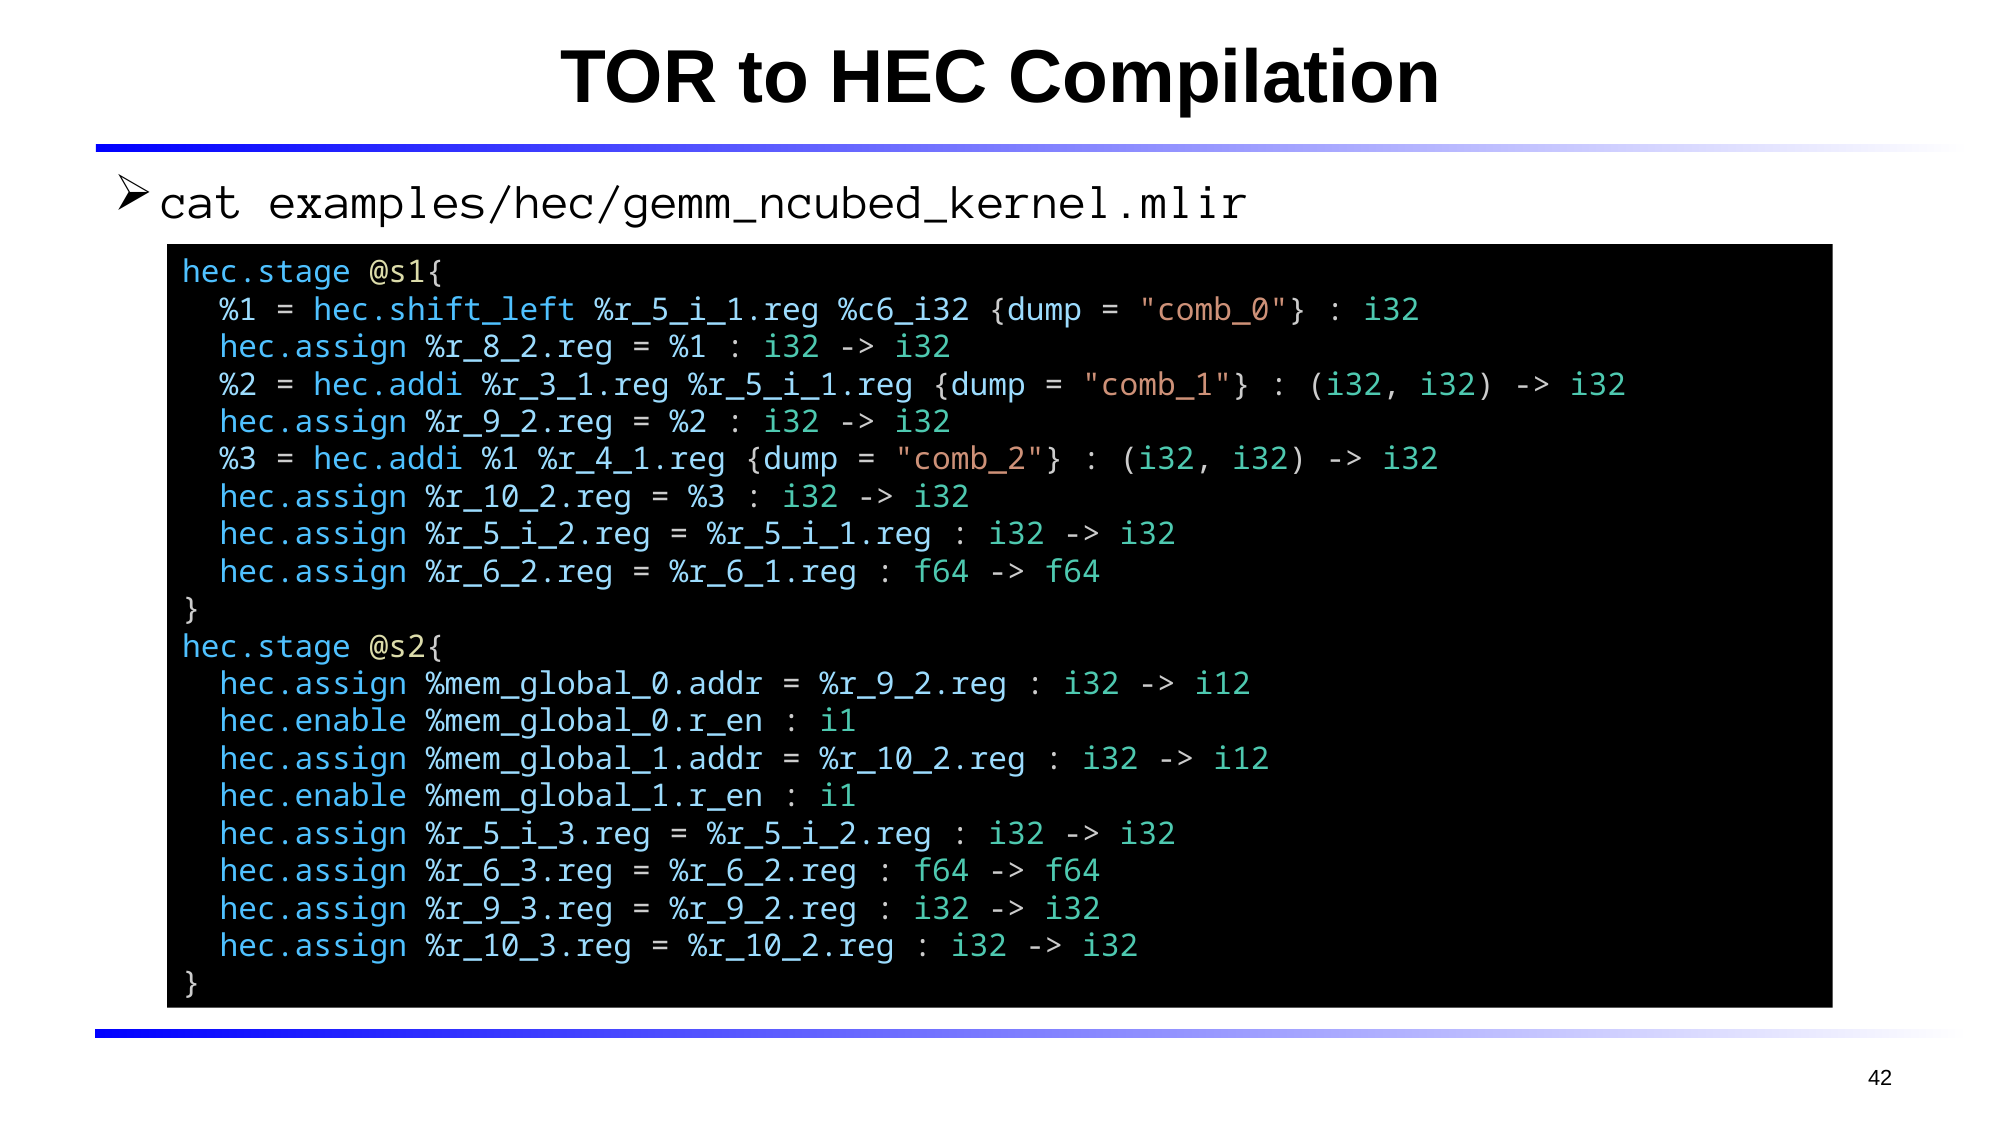

# TOR to HEC Compilation
cat examples/hec/gemm_ncubed_kernel.mlir
hec.stage @s1{
  %1 = hec.shift_left %r_5_i_1.reg %c6_i32 {dump = "comb_0"} : i32
  hec.assign %r_8_2.reg = %1 : i32 -> i32
  %2 = hec.addi %r_3_1.reg %r_5_i_1.reg {dump = "comb_1"} : (i32, i32) -> i32
  hec.assign %r_9_2.reg = %2 : i32 -> i32
  %3 = hec.addi %1 %r_4_1.reg {dump = "comb_2"} : (i32, i32) -> i32
  hec.assign %r_10_2.reg = %3 : i32 -> i32
  hec.assign %r_5_i_2.reg = %r_5_i_1.reg : i32 -> i32
  hec.assign %r_6_2.reg = %r_6_1.reg : f64 -> f64
}
hec.stage @s2{
  hec.assign %mem_global_0.addr = %r_9_2.reg : i32 -> i12
  hec.enable %mem_global_0.r_en : i1
  hec.assign %mem_global_1.addr = %r_10_2.reg : i32 -> i12
  hec.enable %mem_global_1.r_en : i1
  hec.assign %r_5_i_3.reg = %r_5_i_2.reg : i32 -> i32
  hec.assign %r_6_3.reg = %r_6_2.reg : f64 -> f64
  hec.assign %r_9_3.reg = %r_9_2.reg : i32 -> i32
  hec.assign %r_10_3.reg = %r_10_2.reg : i32 -> i32
}

42